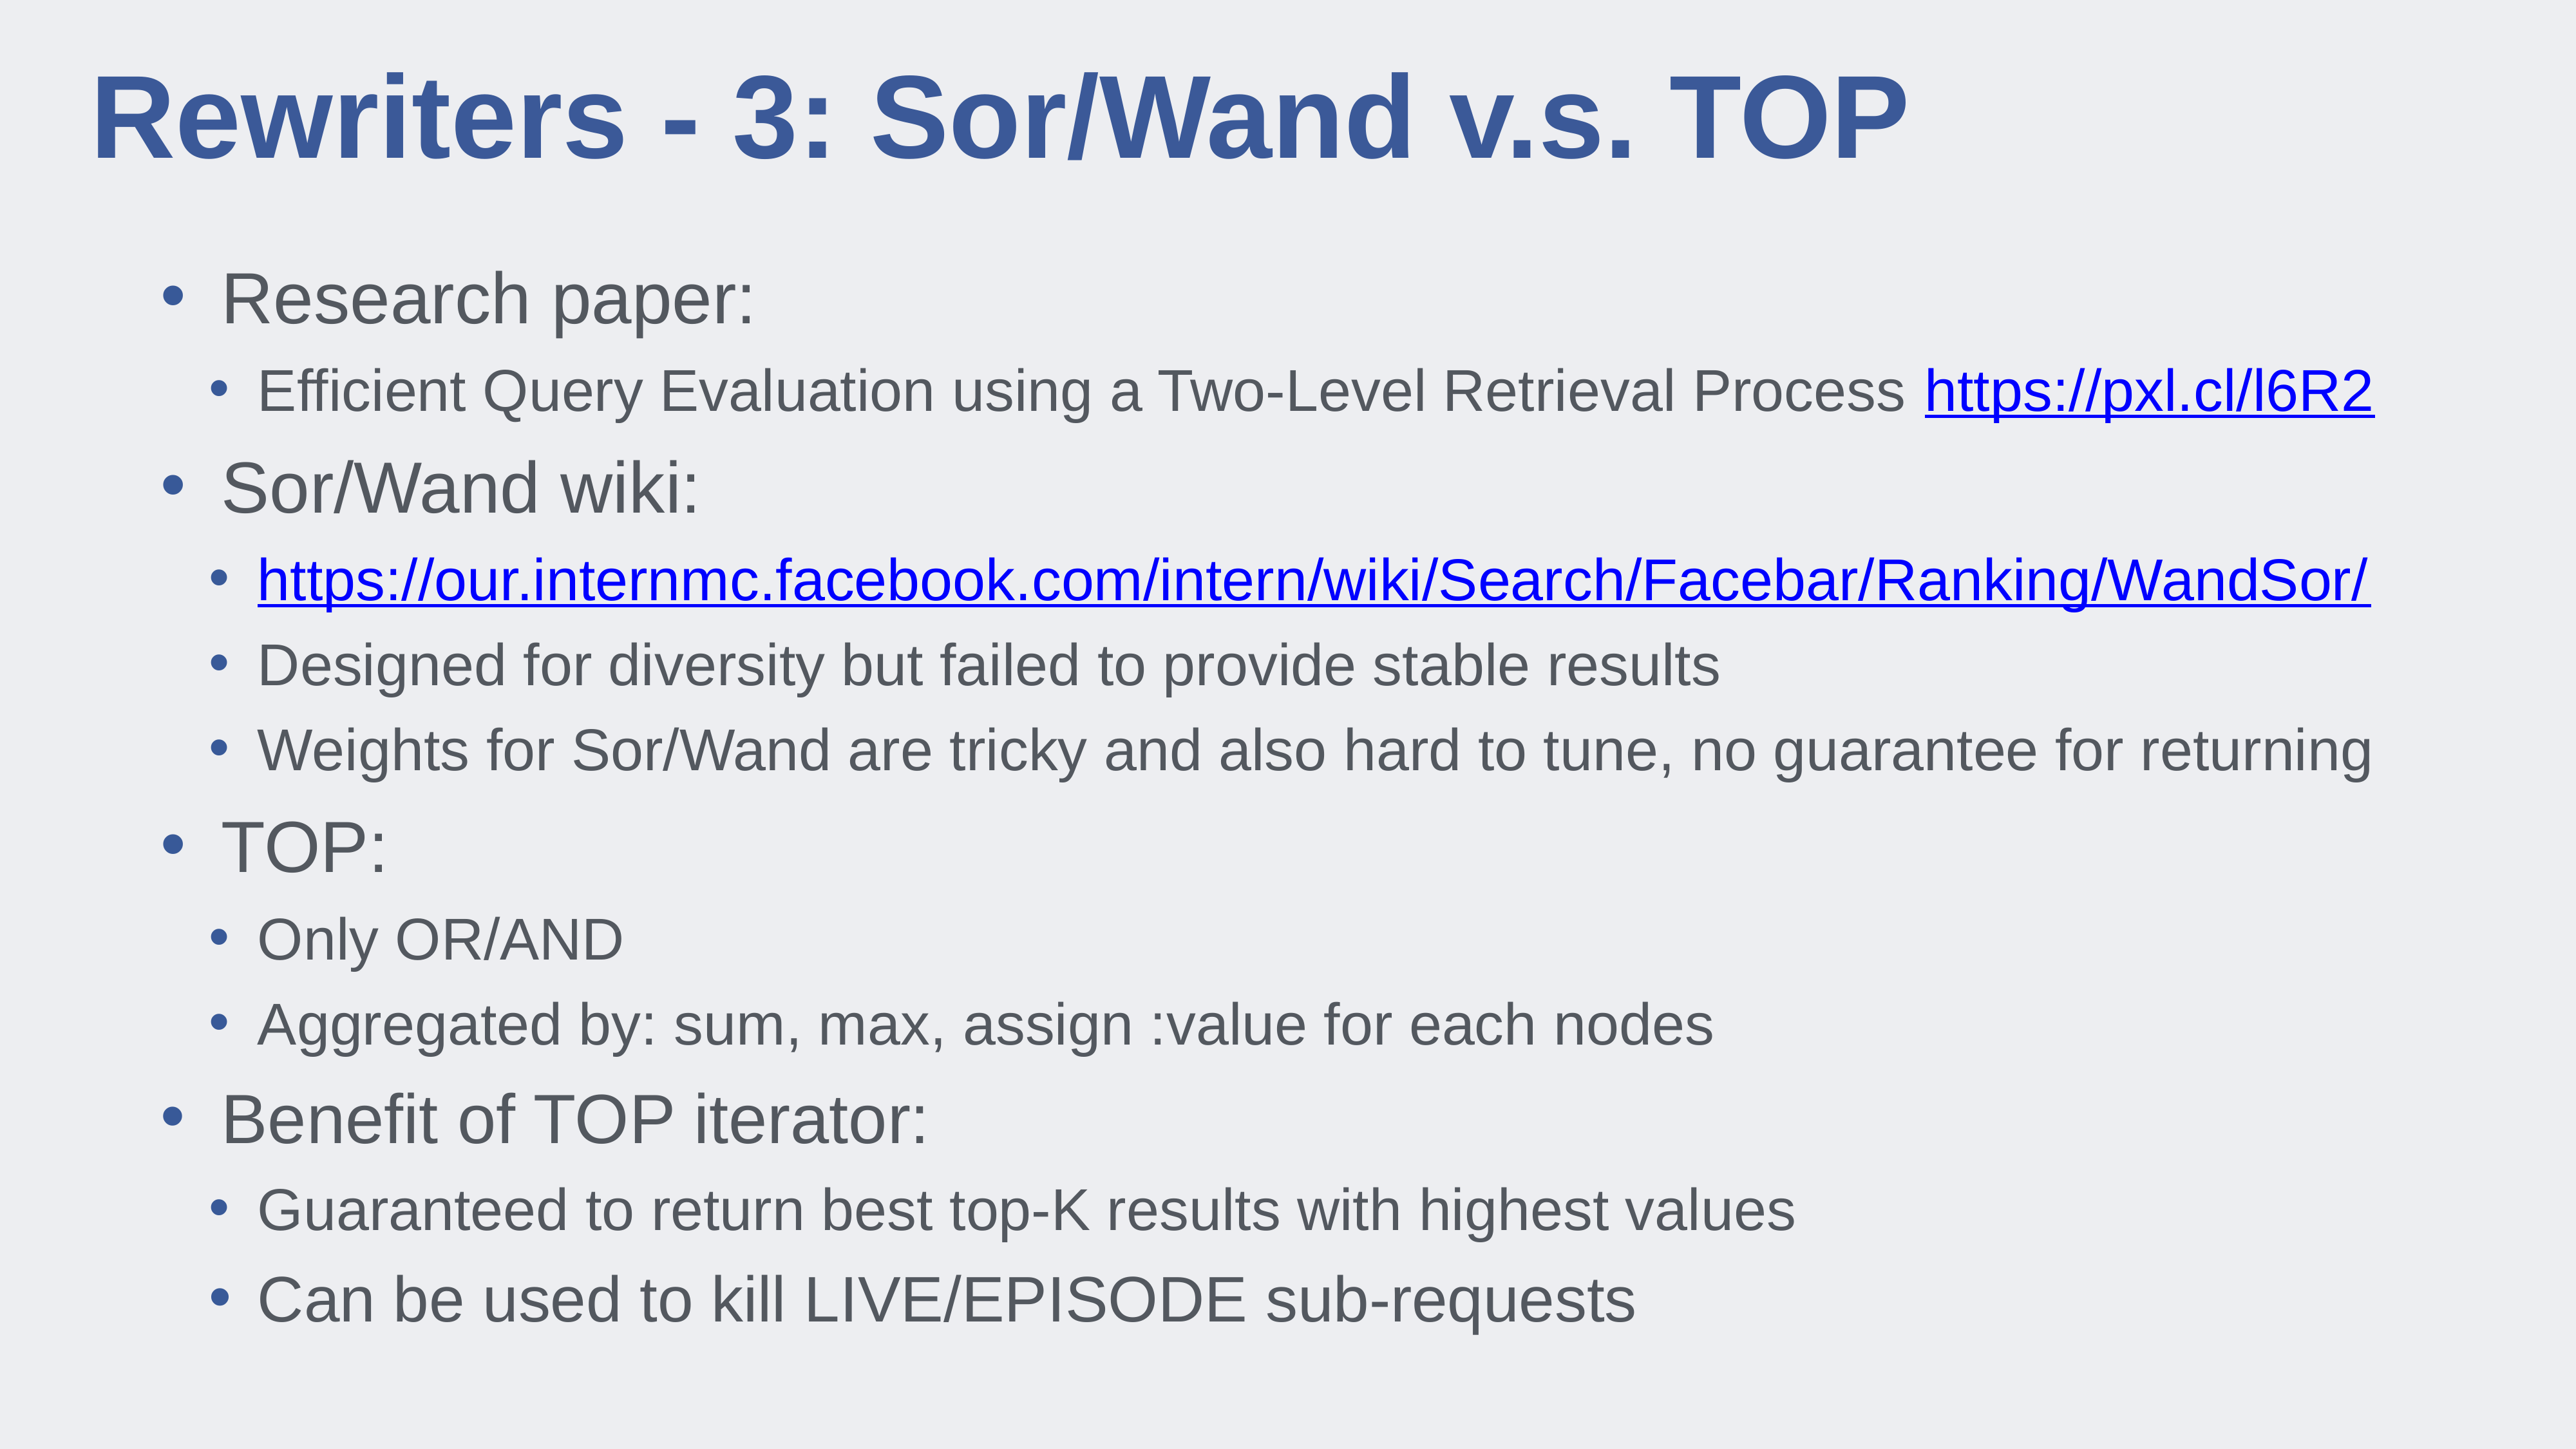

# Rewriters - 3: Sor/Wand v.s. TOP
Research paper:
Efficient Query Evaluation using a Two-Level Retrieval Process https://pxl.cl/l6R2
Sor/Wand wiki:
https://our.internmc.facebook.com/intern/wiki/Search/Facebar/Ranking/WandSor/
Designed for diversity but failed to provide stable results
Weights for Sor/Wand are tricky and also hard to tune, no guarantee for returning
TOP:
Only OR/AND
Aggregated by: sum, max, assign :value for each nodes
Benefit of TOP iterator:
Guaranteed to return best top-K results with highest values
Can be used to kill LIVE/EPISODE sub-requests